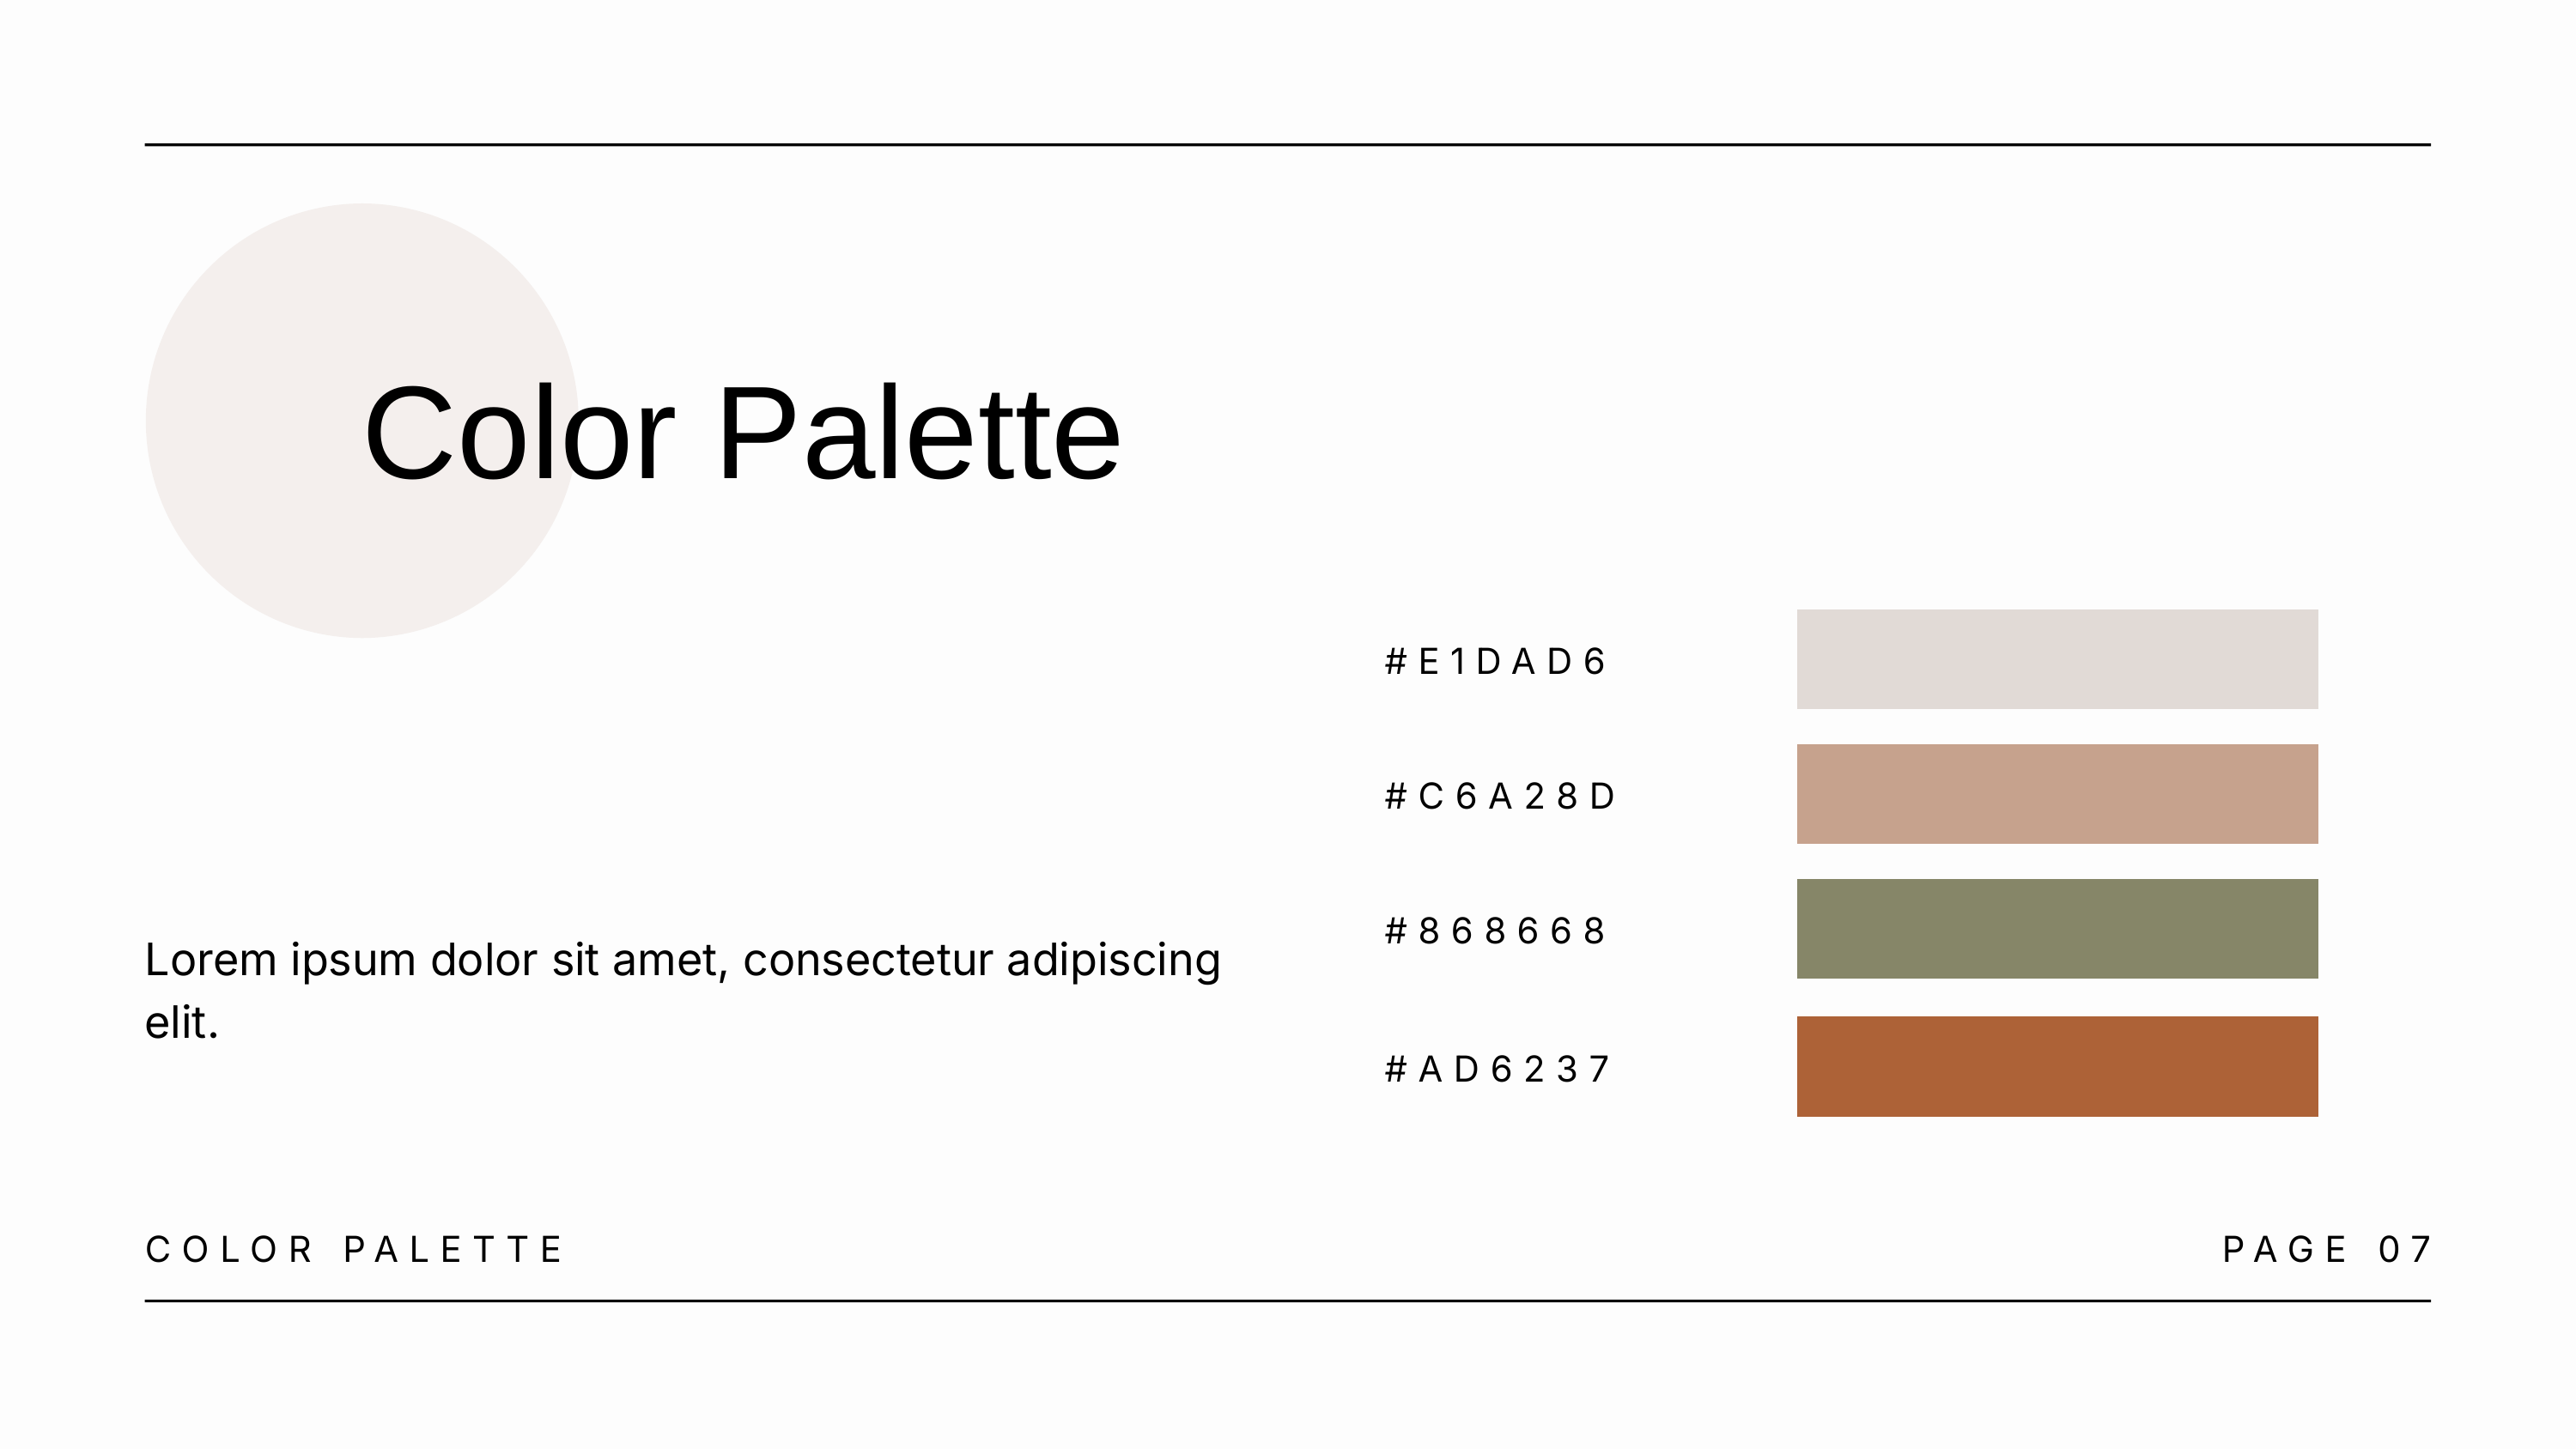

Color Palette

#E1DAD6

#C6A28D

#868668
Lorem ipsum dolor sit amet, consectetur adipiscing elit.

#AD6237
COLOR PALETTE
PAGE 07